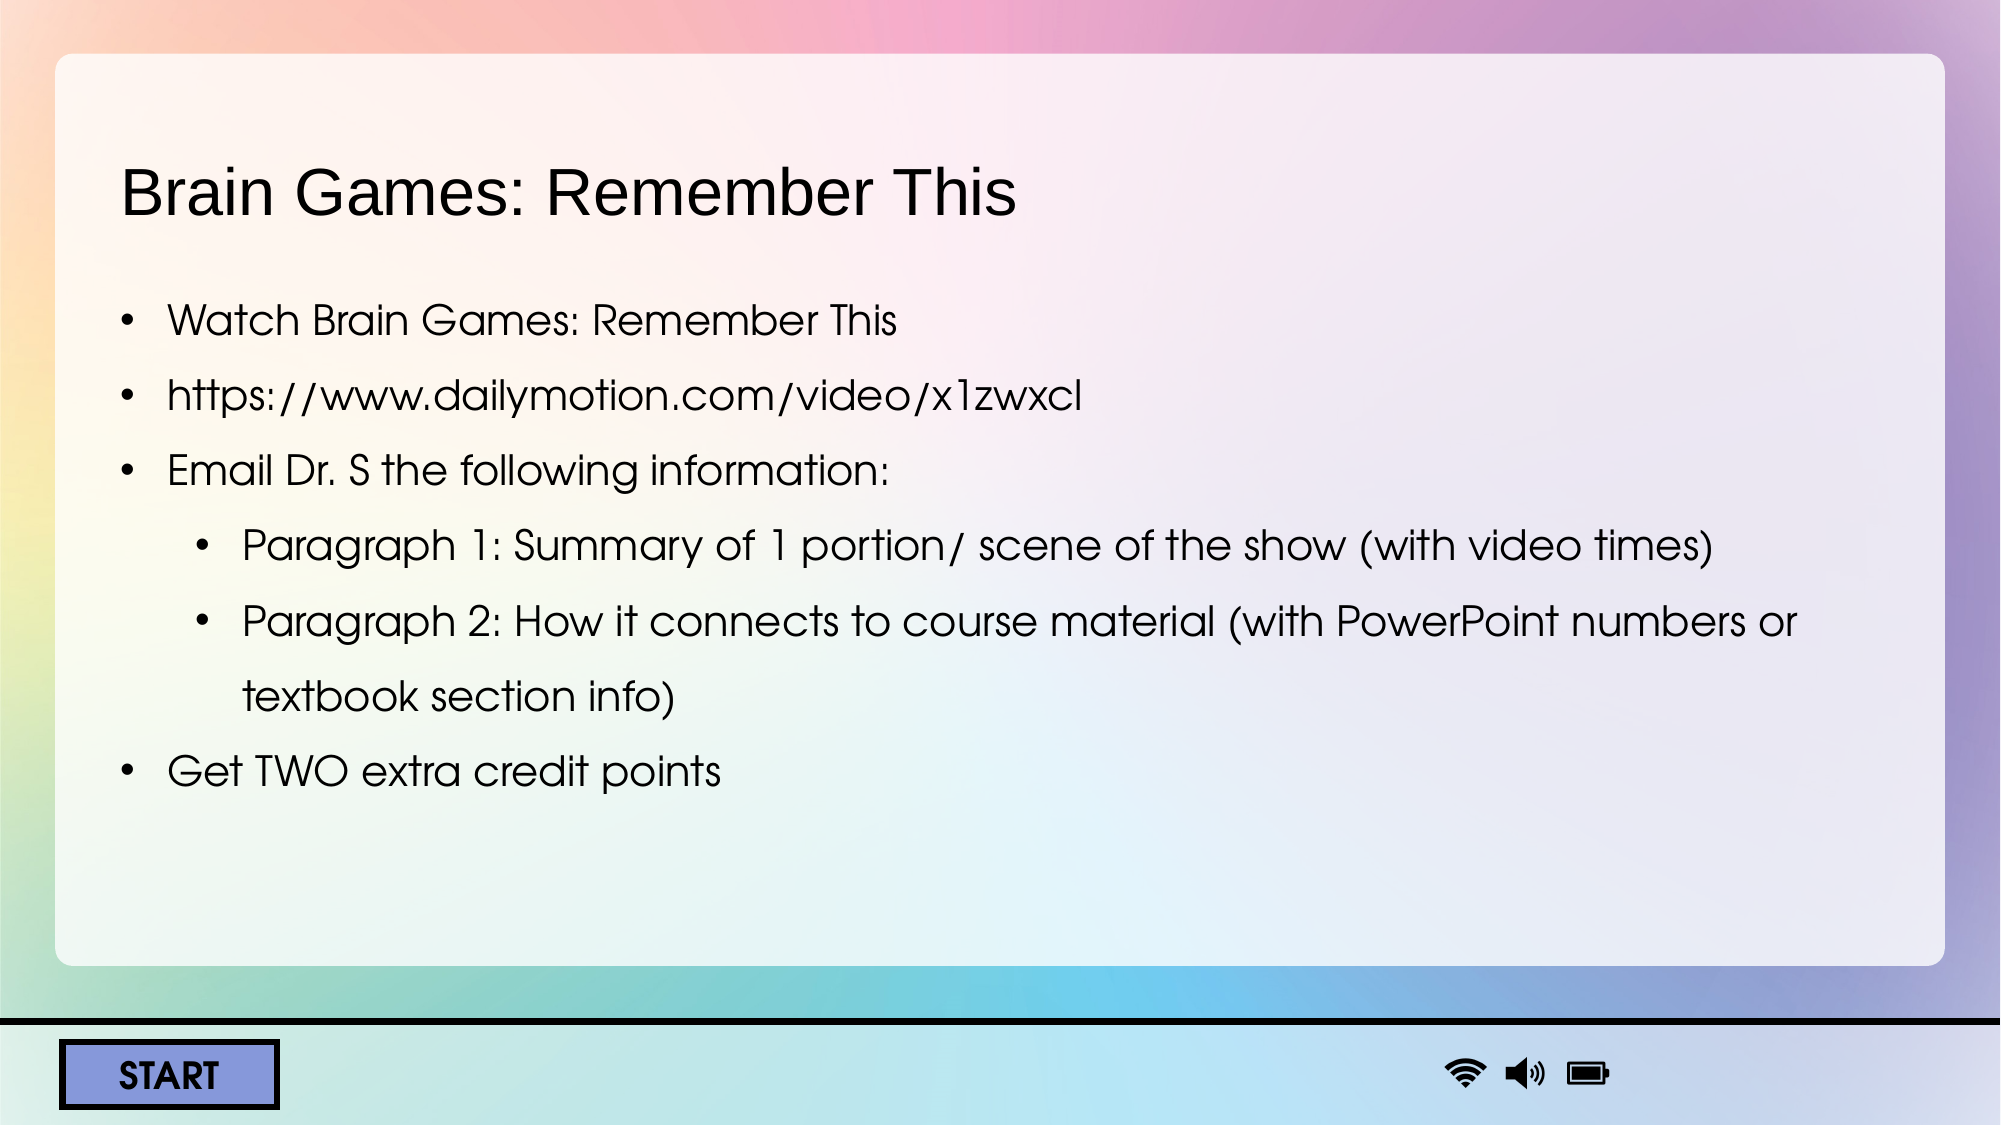

# Brain Games: Remember This
Watch Brain Games: Remember This
https://www.dailymotion.com/video/x1zwxcl
Email Dr. S the following information:
Paragraph 1: Summary of 1 portion/ scene of the show (with video times)
Paragraph 2: How it connects to course material (with PowerPoint numbers or textbook section info)
Get TWO extra credit points